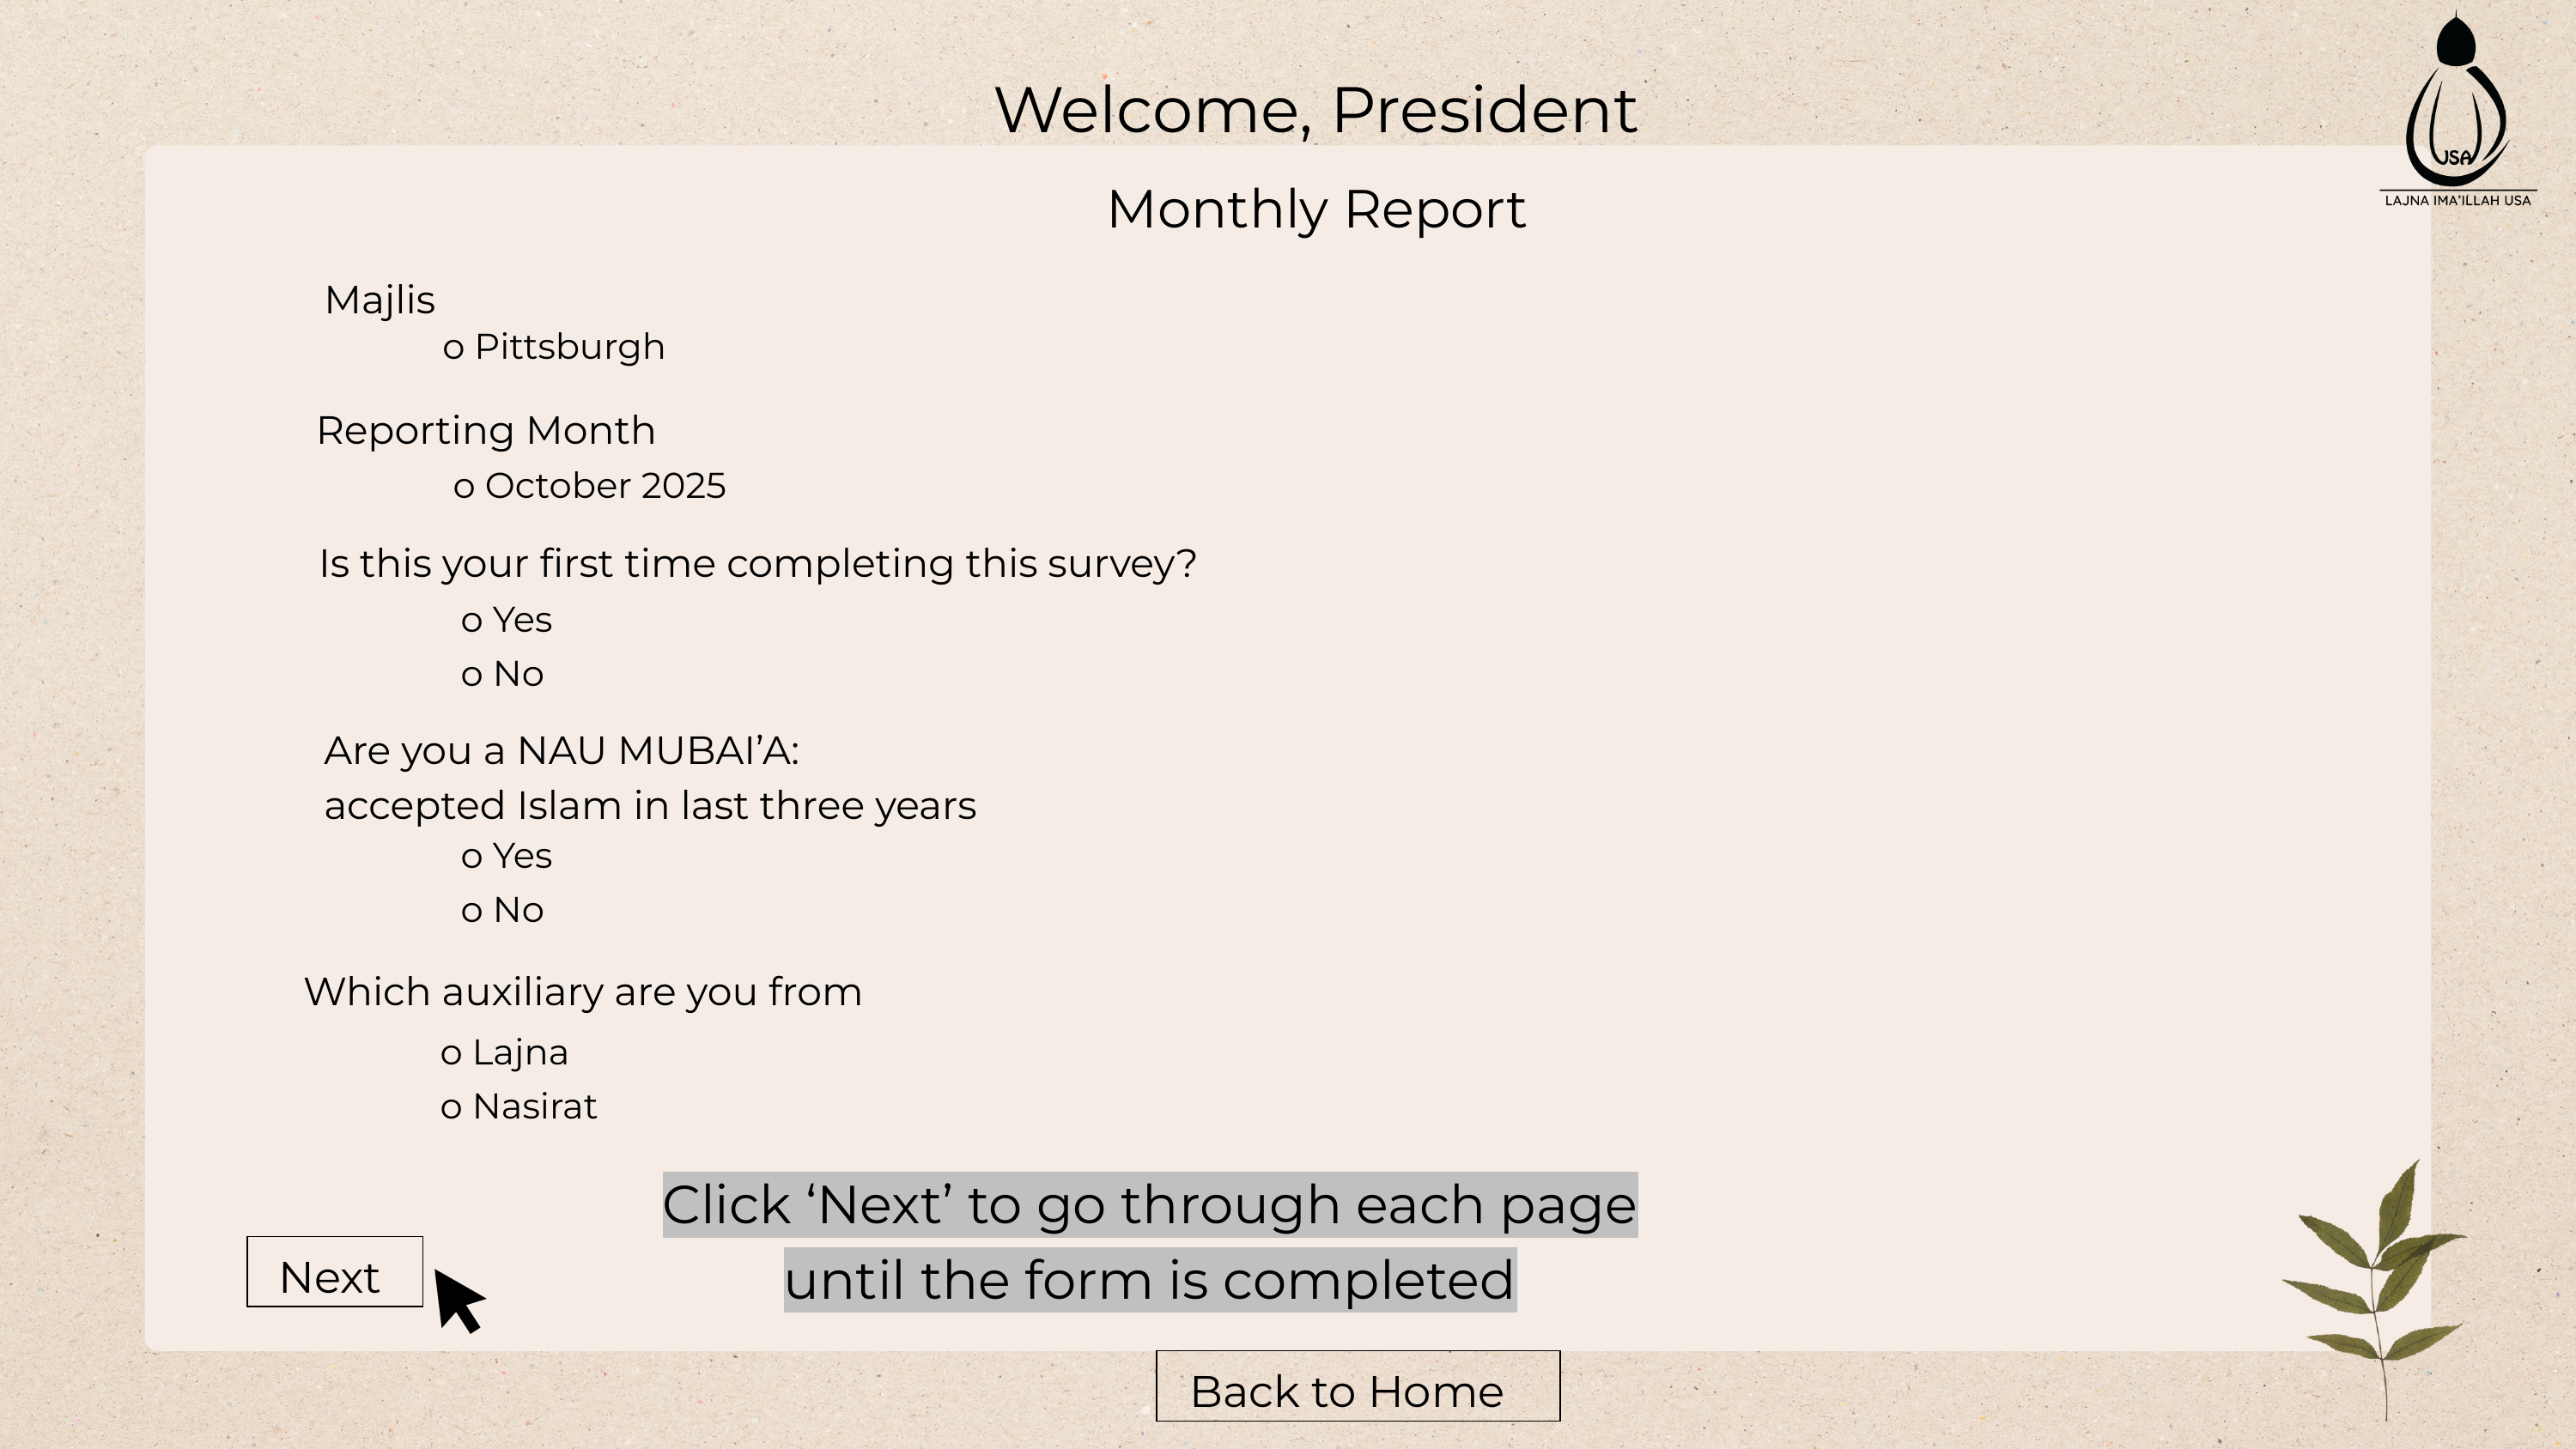

Welcome, President

Monthly Report
Majlis
o Pittsburgh
Reporting Month
o October 2025
Is this your first time completing this survey?
o Yes
o No
Are you a NAU MUBAI’A:
accepted Islam in last three years
o Yes
o No
Which auxiliary are you from
o Lajna
o Nasirat
Click ‘Next’ to go through each page until the form is completed

Next

Back to Home